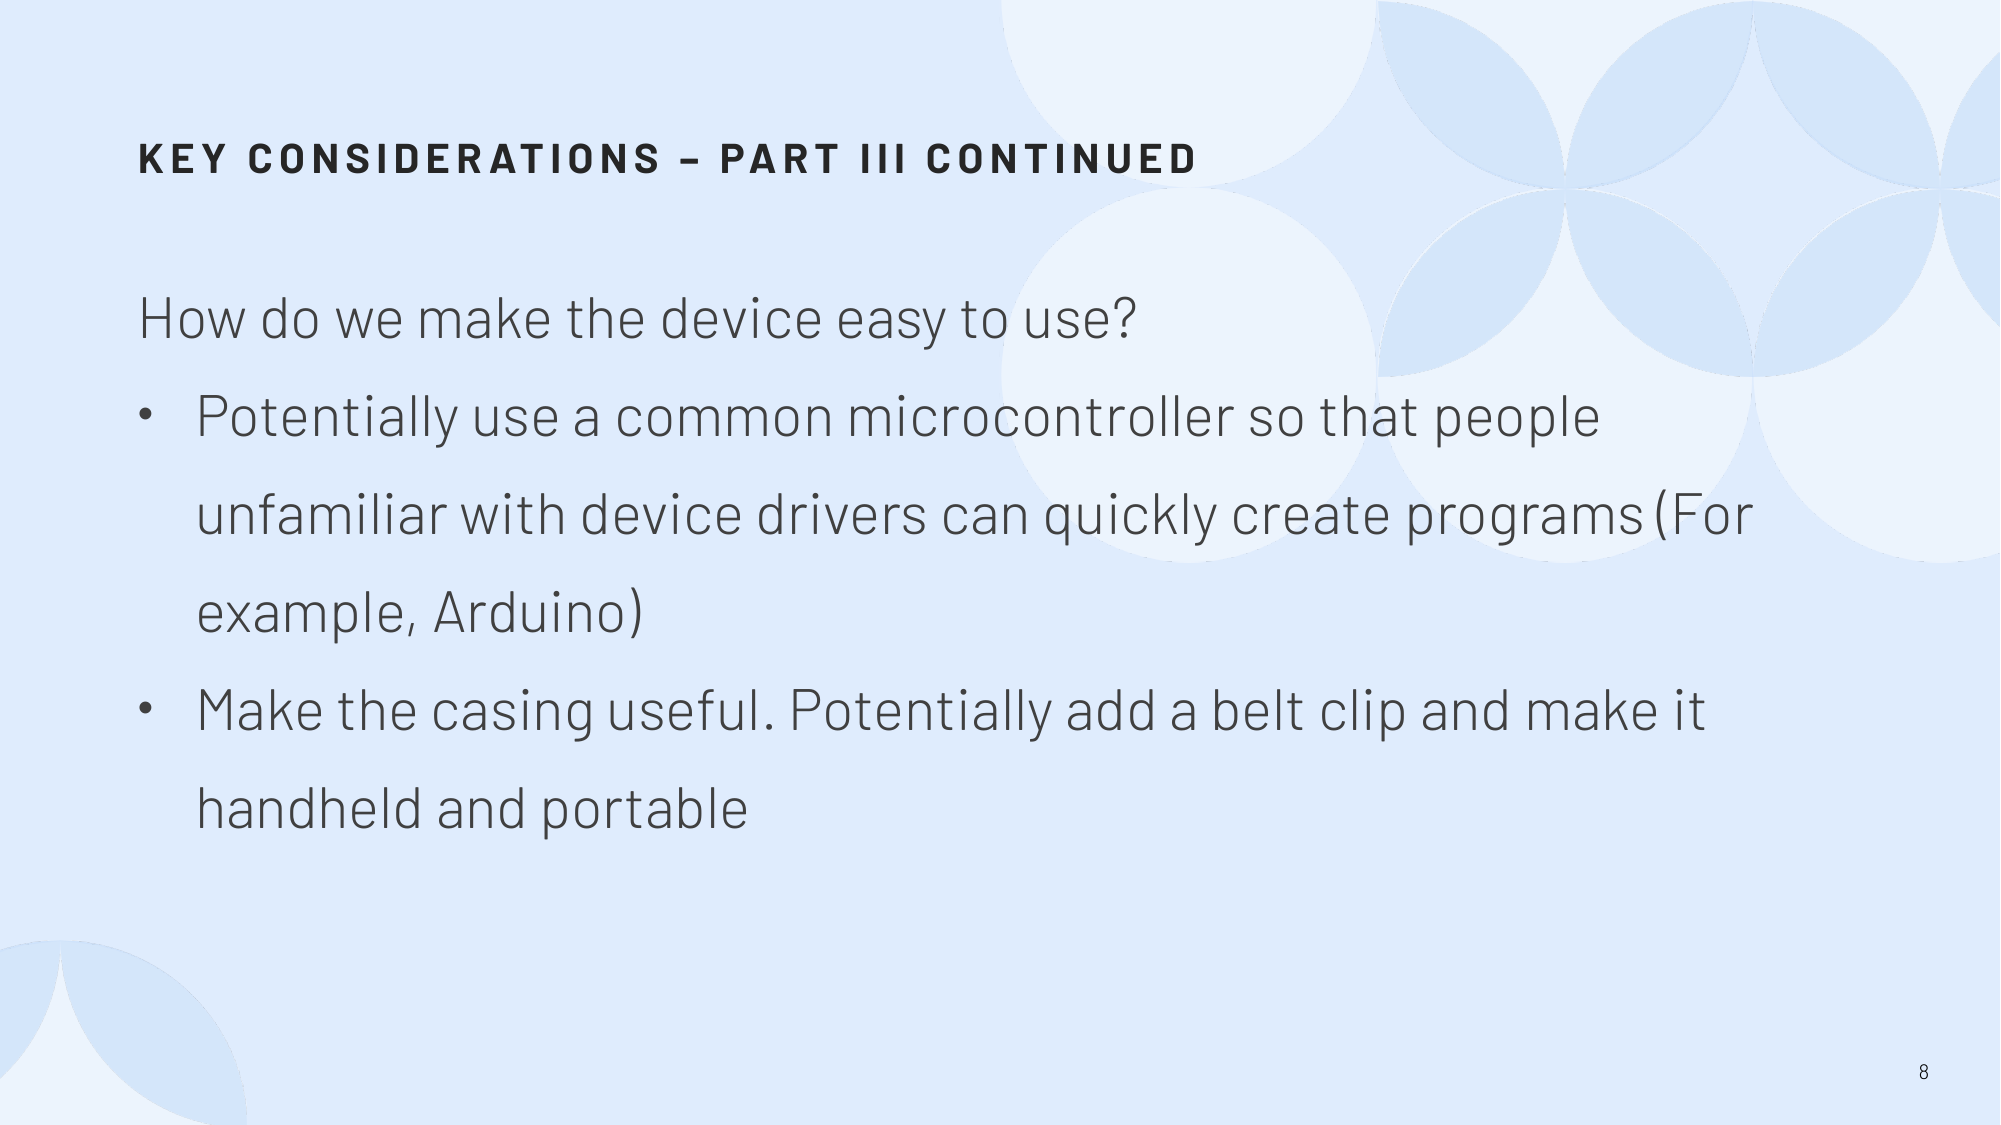

# Key Considerations – Part III Continued
How do we make the device easy to use?
Potentially use a common microcontroller so that people unfamiliar with device drivers can quickly create programs (For example, Arduino)
Make the casing useful. Potentially add a belt clip and make it handheld and portable
8